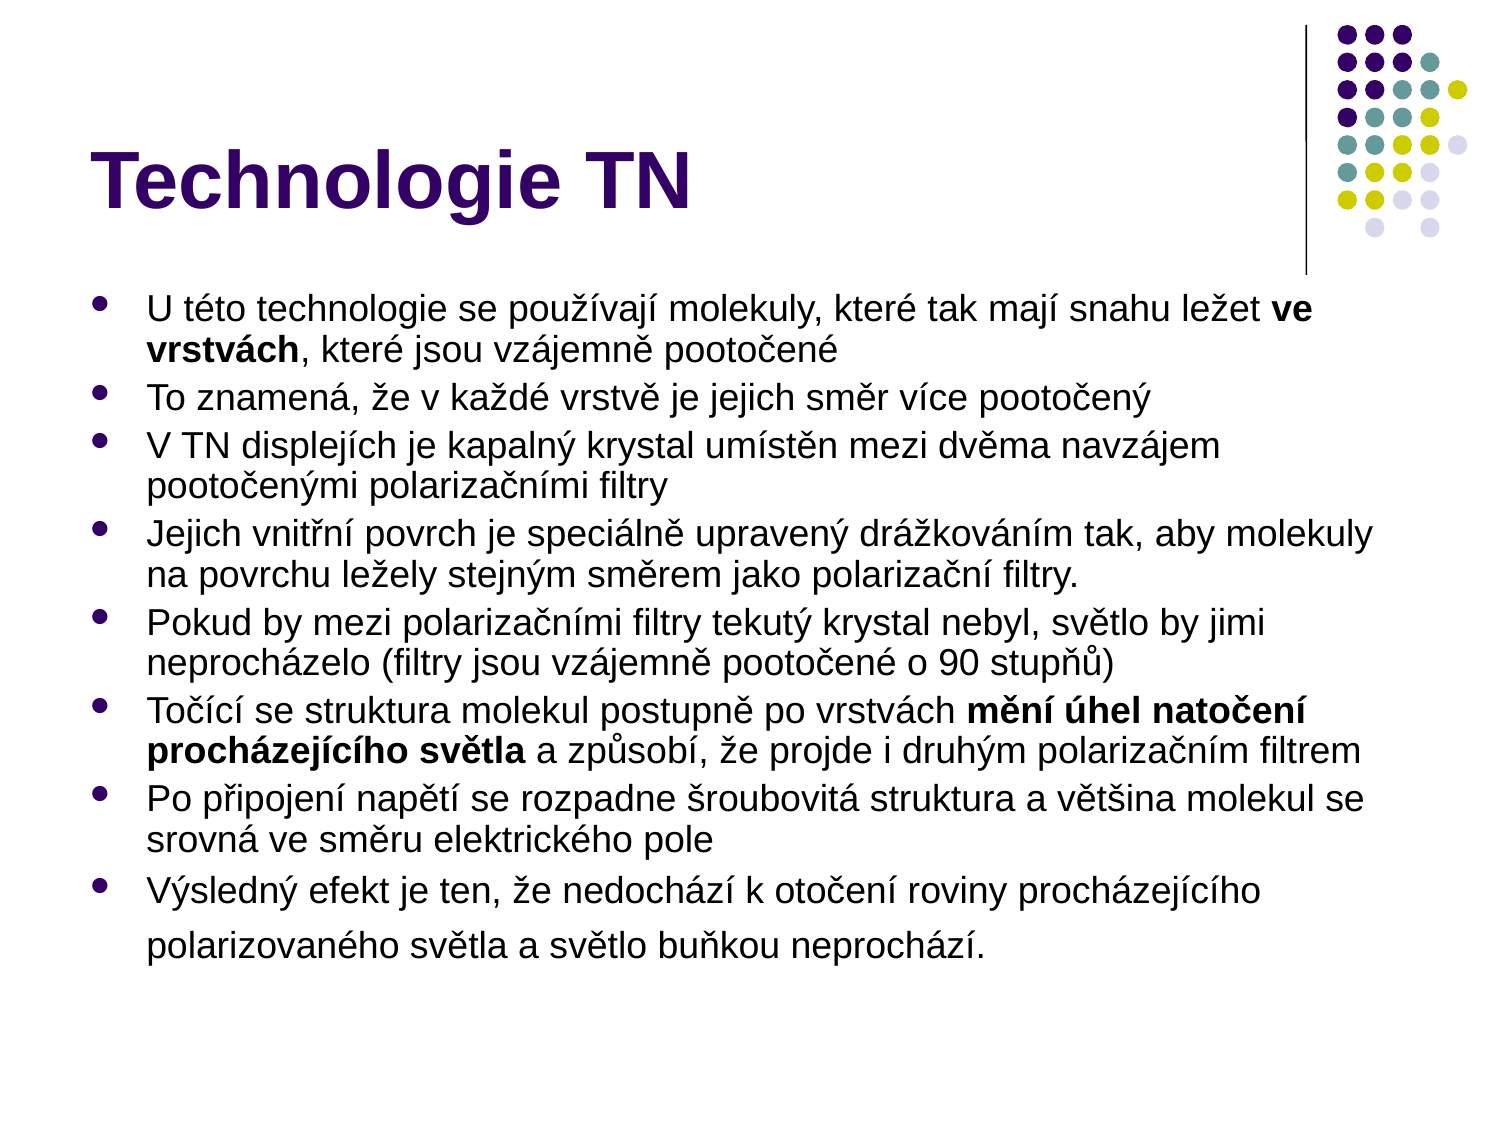

# Technologie TN
U této technologie se používají molekuly, které tak mají snahu ležet ve vrstvách, které jsou vzájemně pootočené
To znamená, že v každé vrstvě je jejich směr více pootočený
V TN displejích je kapalný krystal umístěn mezi dvěma navzájem pootočenými polarizačními filtry
Jejich vnitřní povrch je speciálně upravený drážkováním tak, aby molekuly na povrchu ležely stejným směrem jako polarizační filtry.
Pokud by mezi polarizačními filtry tekutý krystal nebyl, světlo by jimi neprocházelo (filtry jsou vzájemně pootočené o 90 stupňů)
Točící se struktura molekul postupně po vrstvách mění úhel natočení procházejícího světla a způsobí, že projde i druhým polarizačním filtrem
Po připojení napětí se rozpadne šroubovitá struktura a většina molekul se srovná ve směru elektrického pole
Výsledný efekt je ten, že nedochází k otočení roviny procházejícího polarizovaného světla a světlo buňkou neprochází.